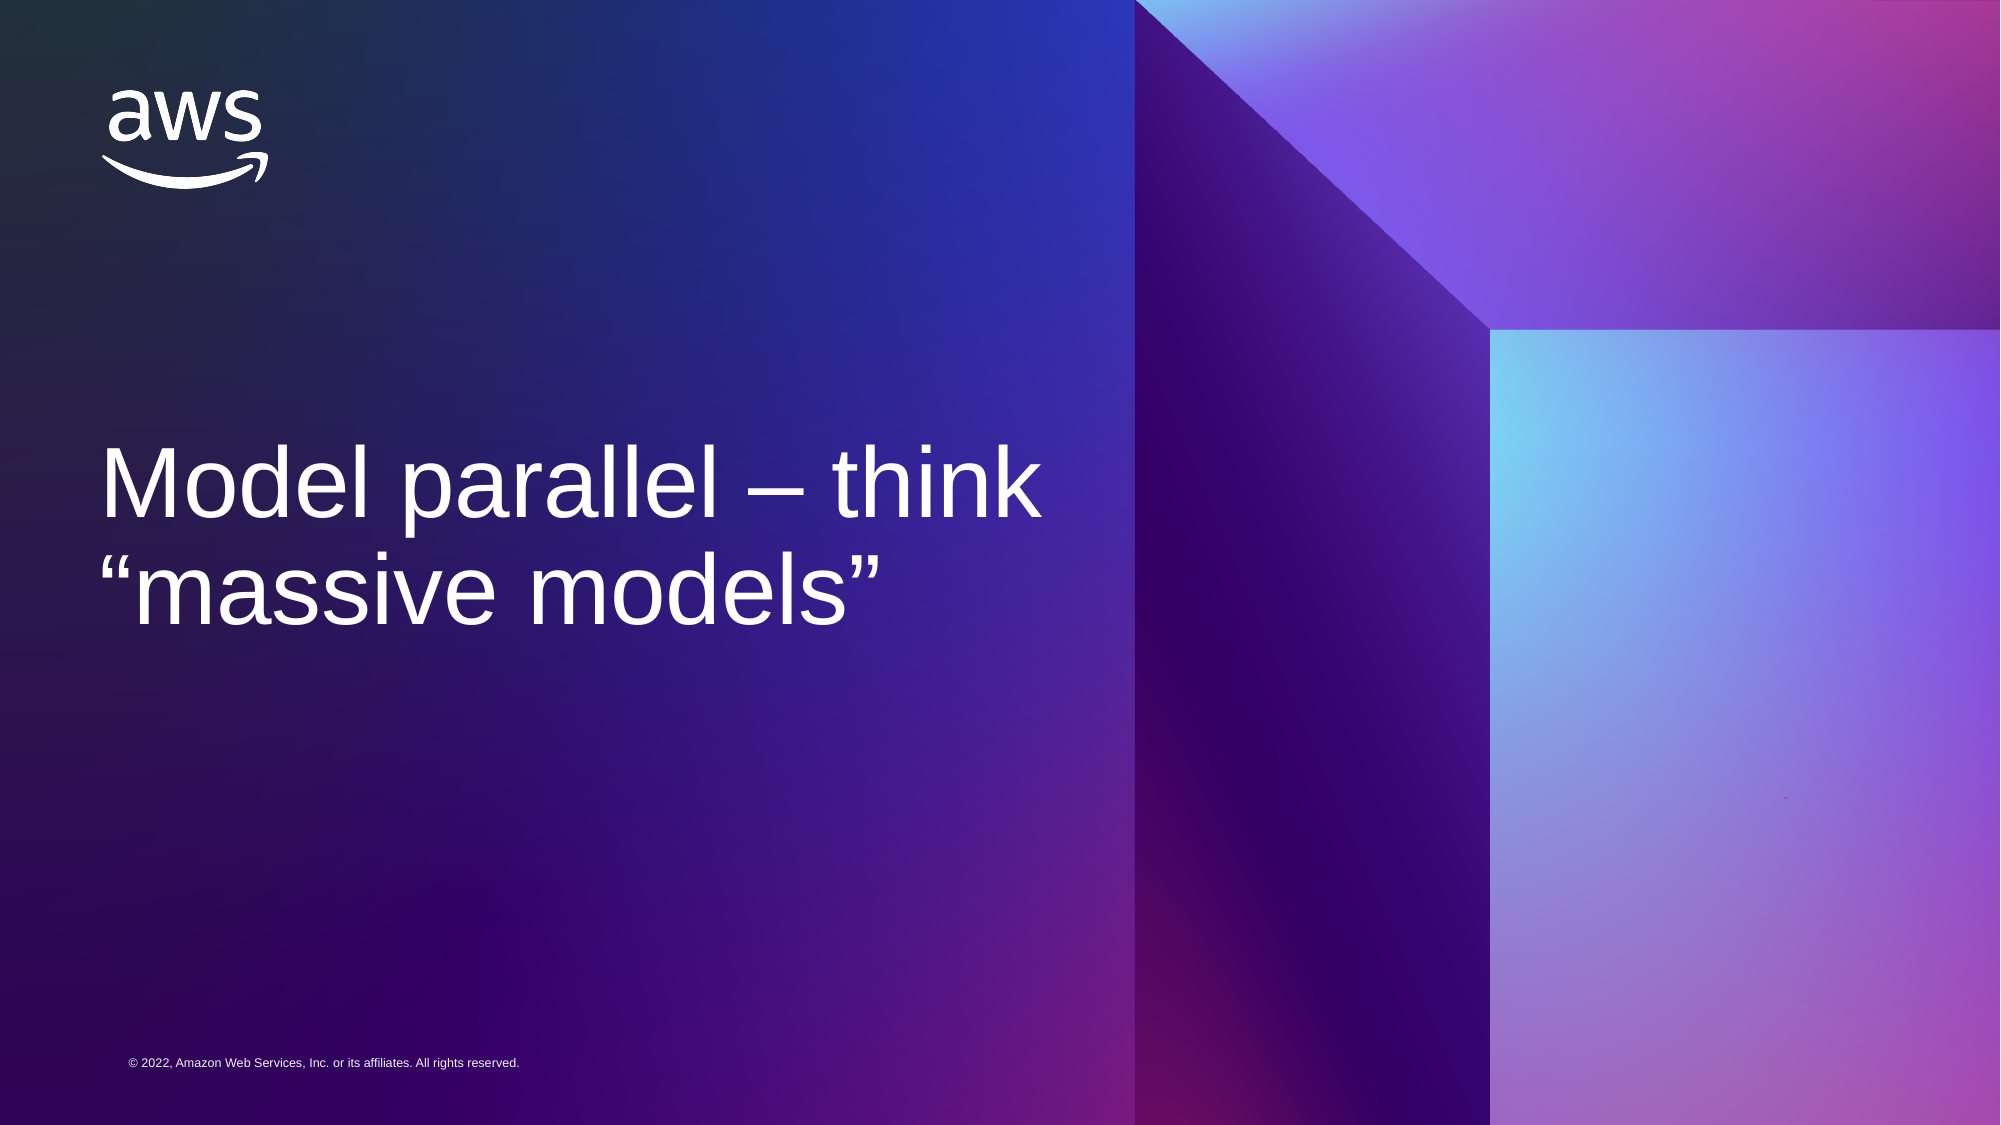

# Model parallel – think “massive models”